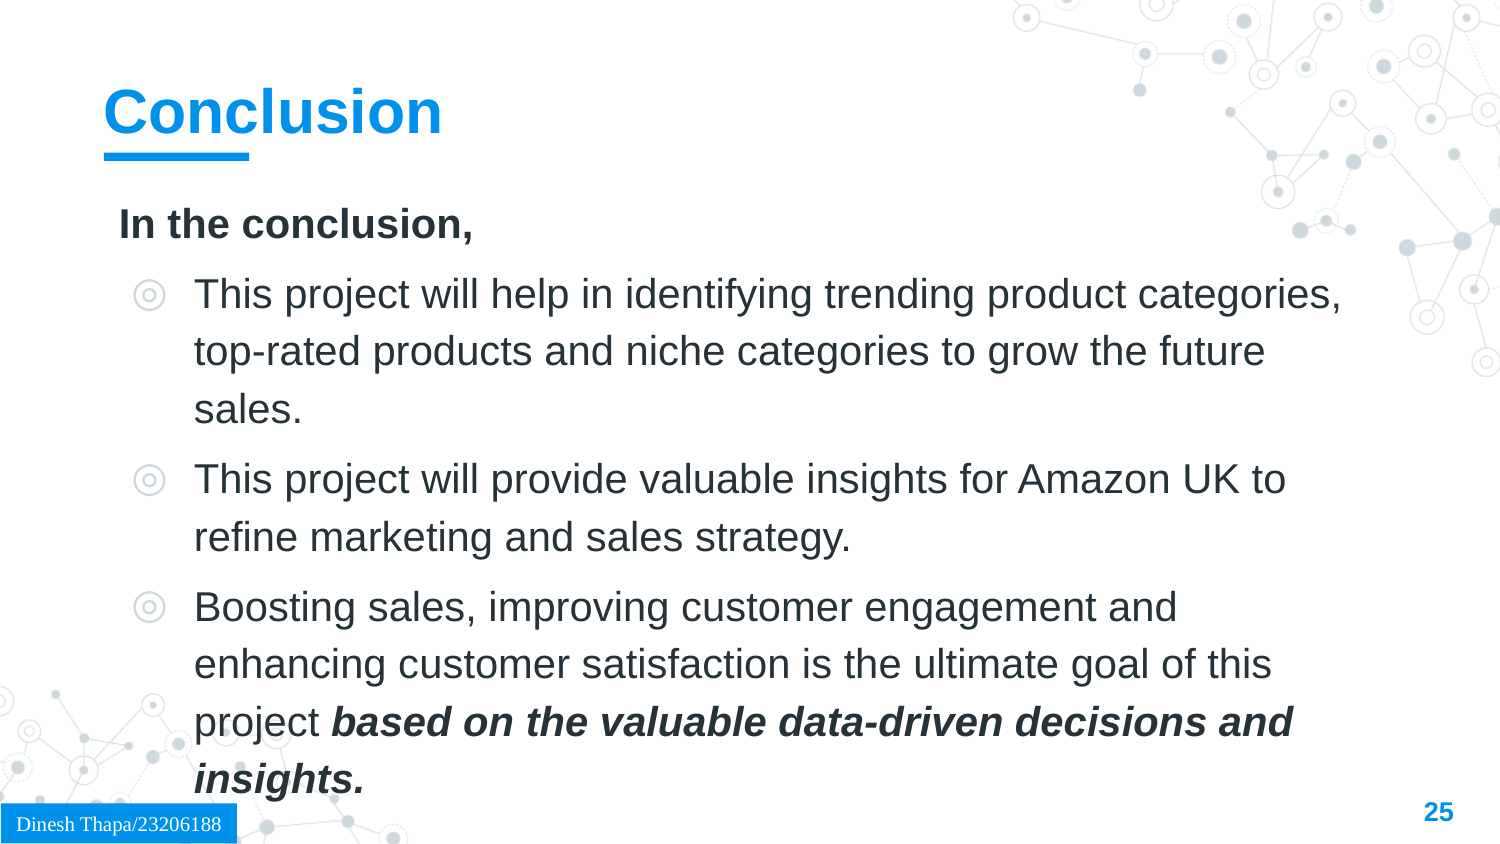

# Conclusion

In the conclusion,
This project will help in identifying trending product categories, top-rated products and niche categories to grow the future sales.
This project will provide valuable insights for Amazon UK to refine marketing and sales strategy.
Boosting sales, improving customer engagement and enhancing customer satisfaction is the ultimate goal of this project based on the valuable data-driven decisions and insights.
25
Dinesh Thapa/23206188